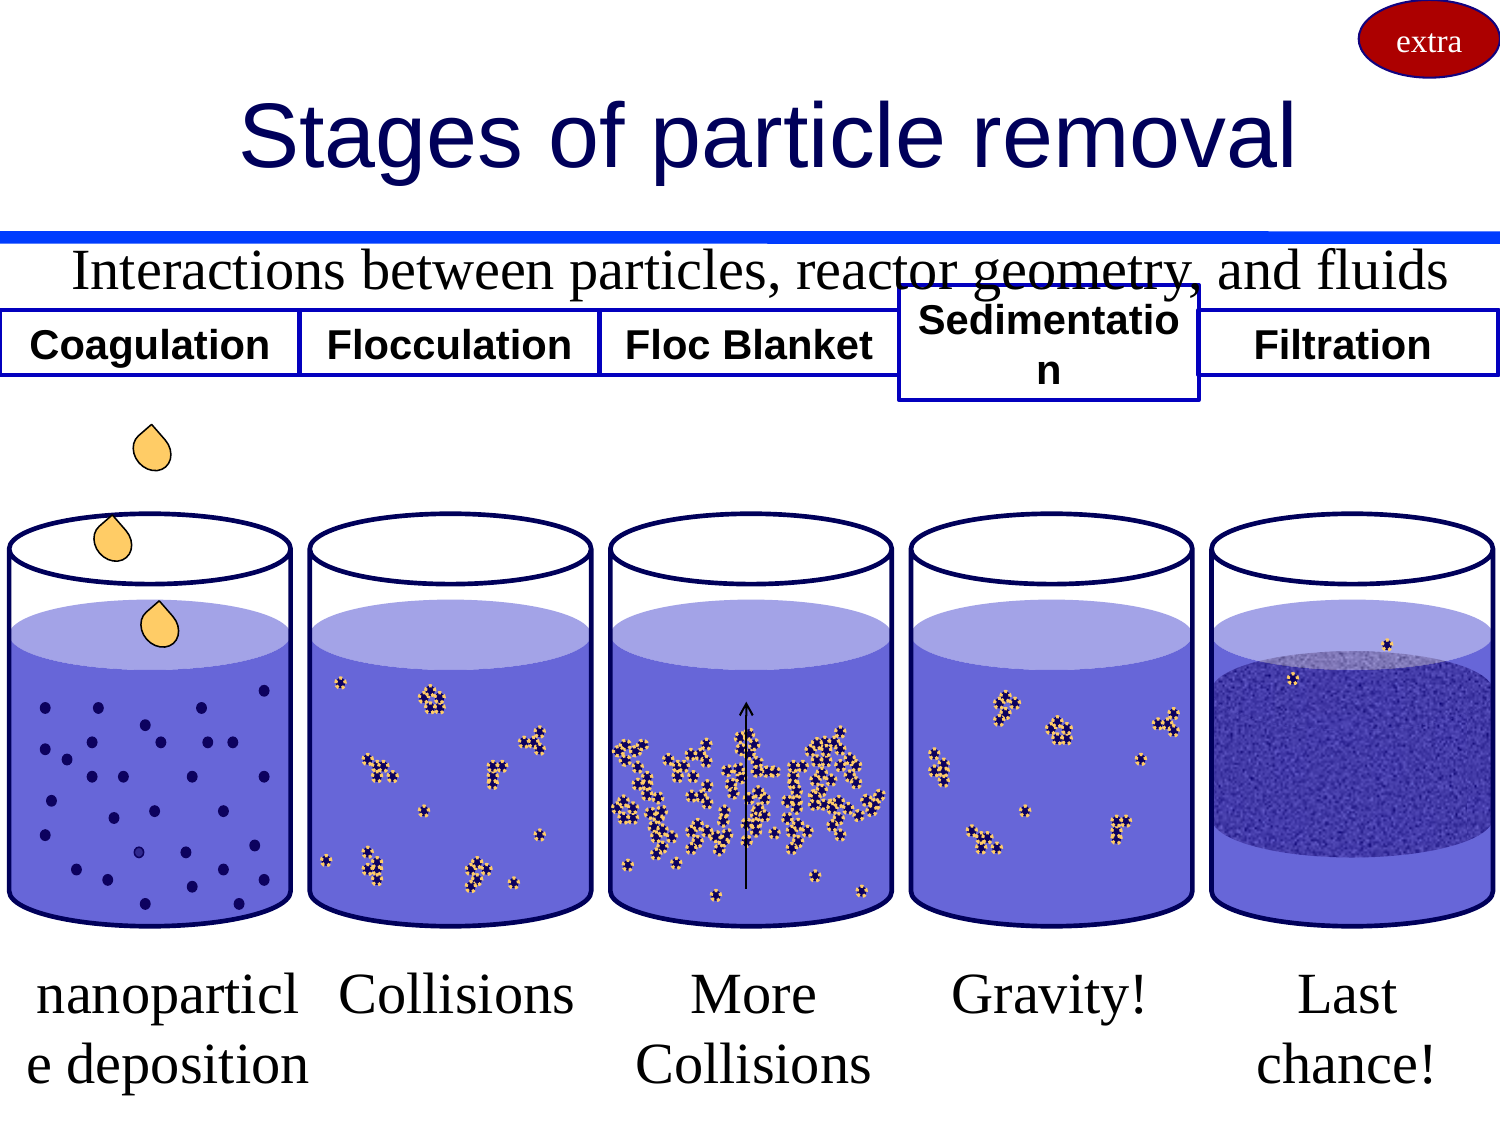

extra
# Stages of particle removal
Interactions between particles, reactor geometry, and fluids
Coagulation
Flocculation
Floc Blanket
Sedimentation
Filtration

nanoparticle deposition
Collisions
More Collisions
Gravity!
Last chance!